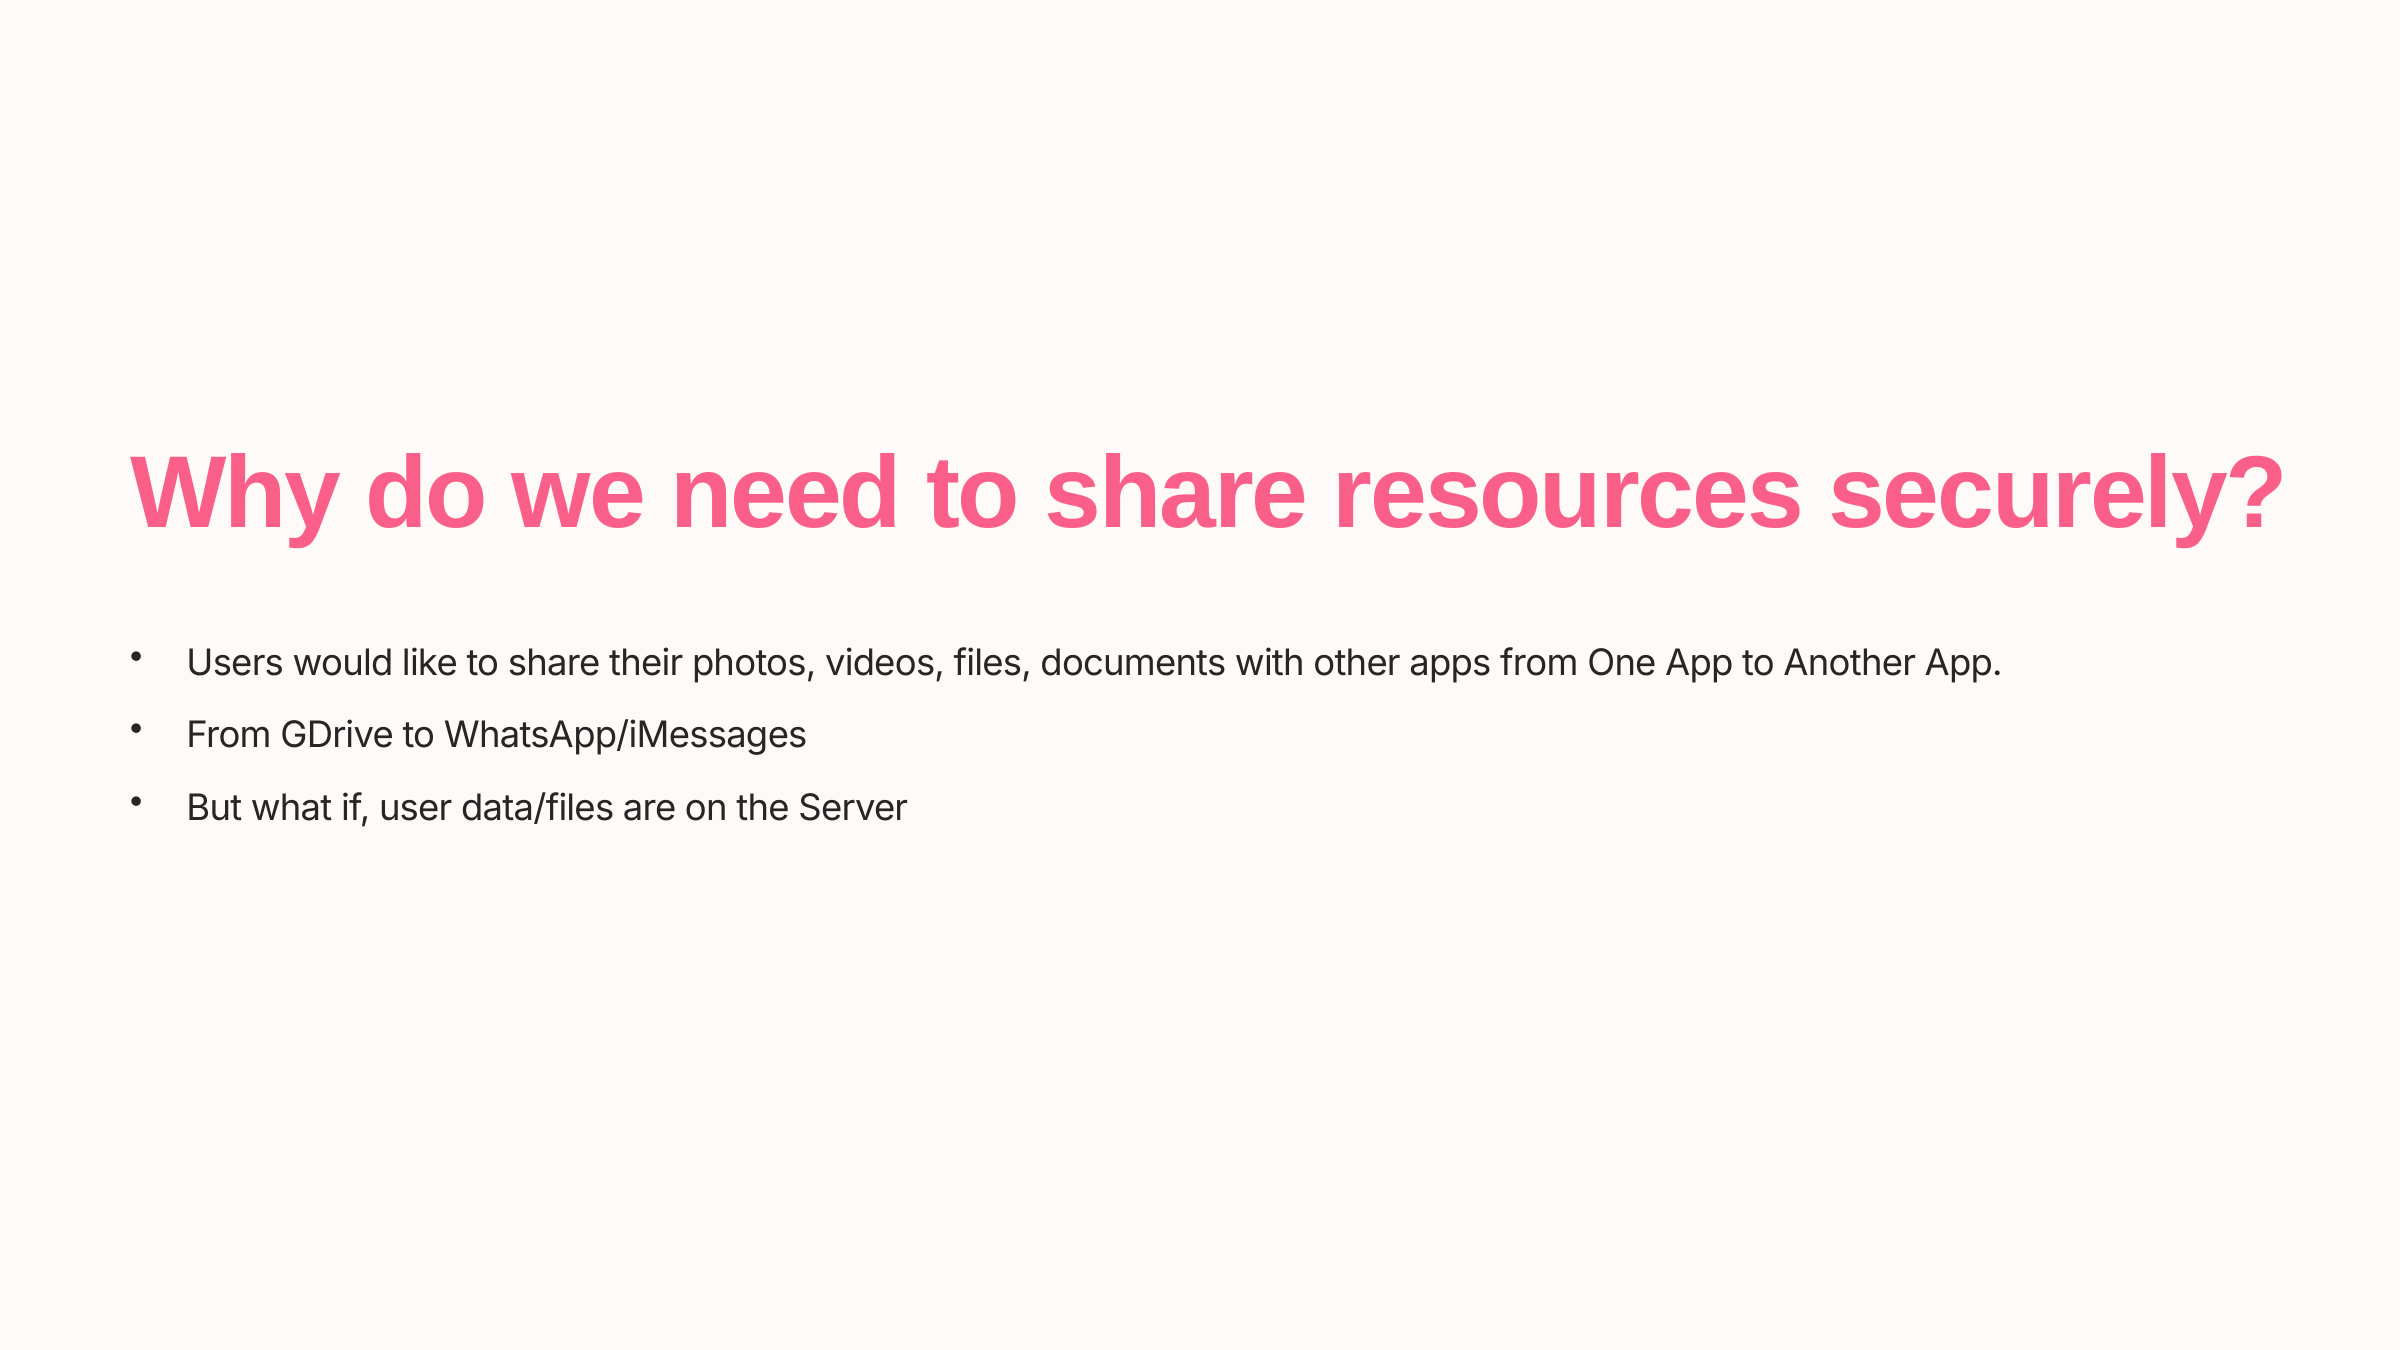

Why do we need to share resources securely?
Users would like to share their photos, videos, files, documents with other apps from One App to Another App.
From GDrive to WhatsApp/iMessages
But what if, user data/files are on the Server